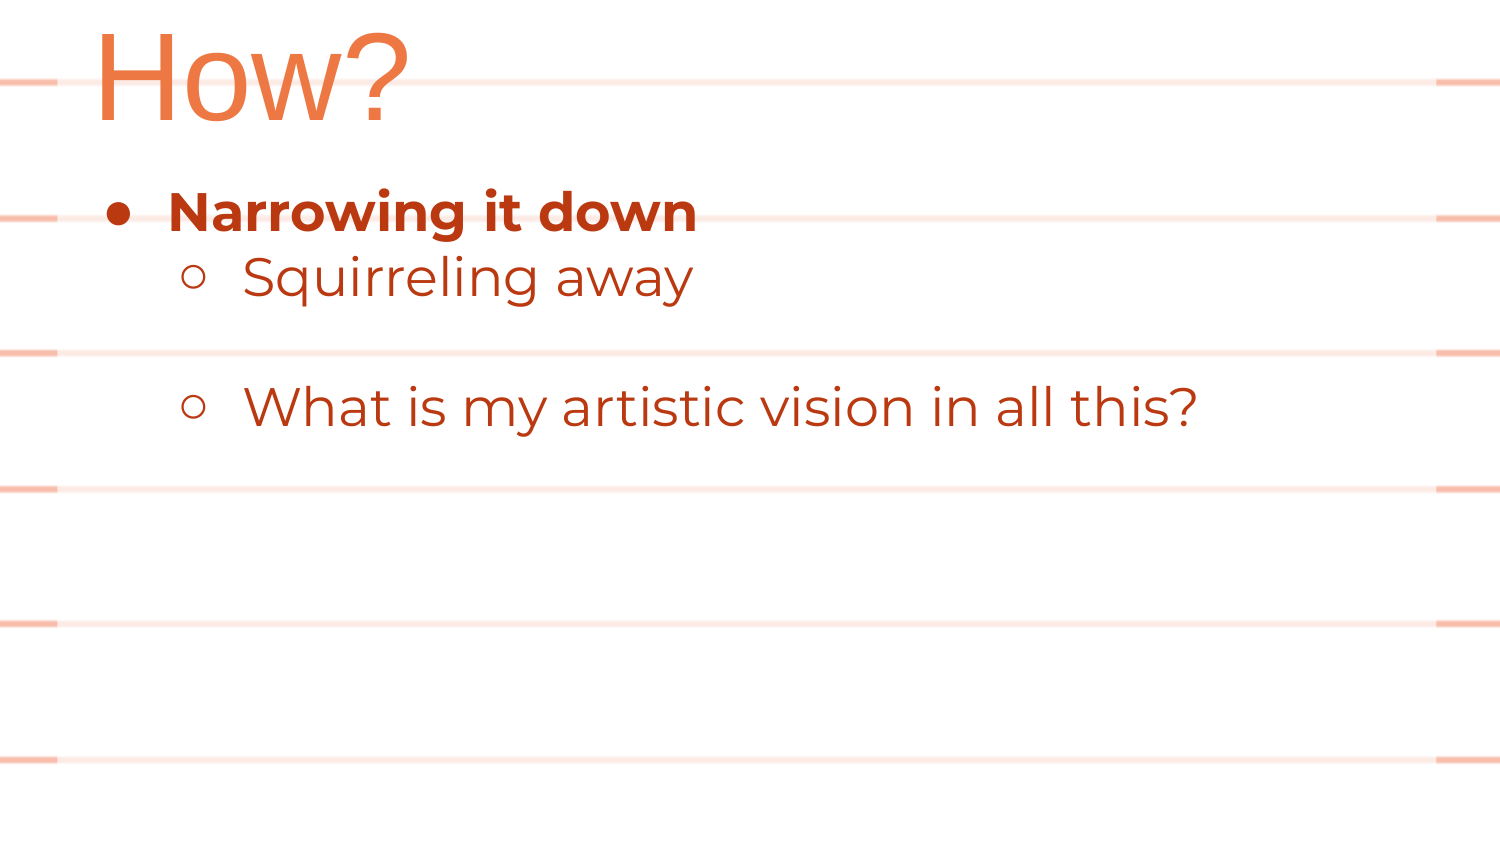

How?

Narrowing it down
Squirreling away

What is my artistic vision in all this?